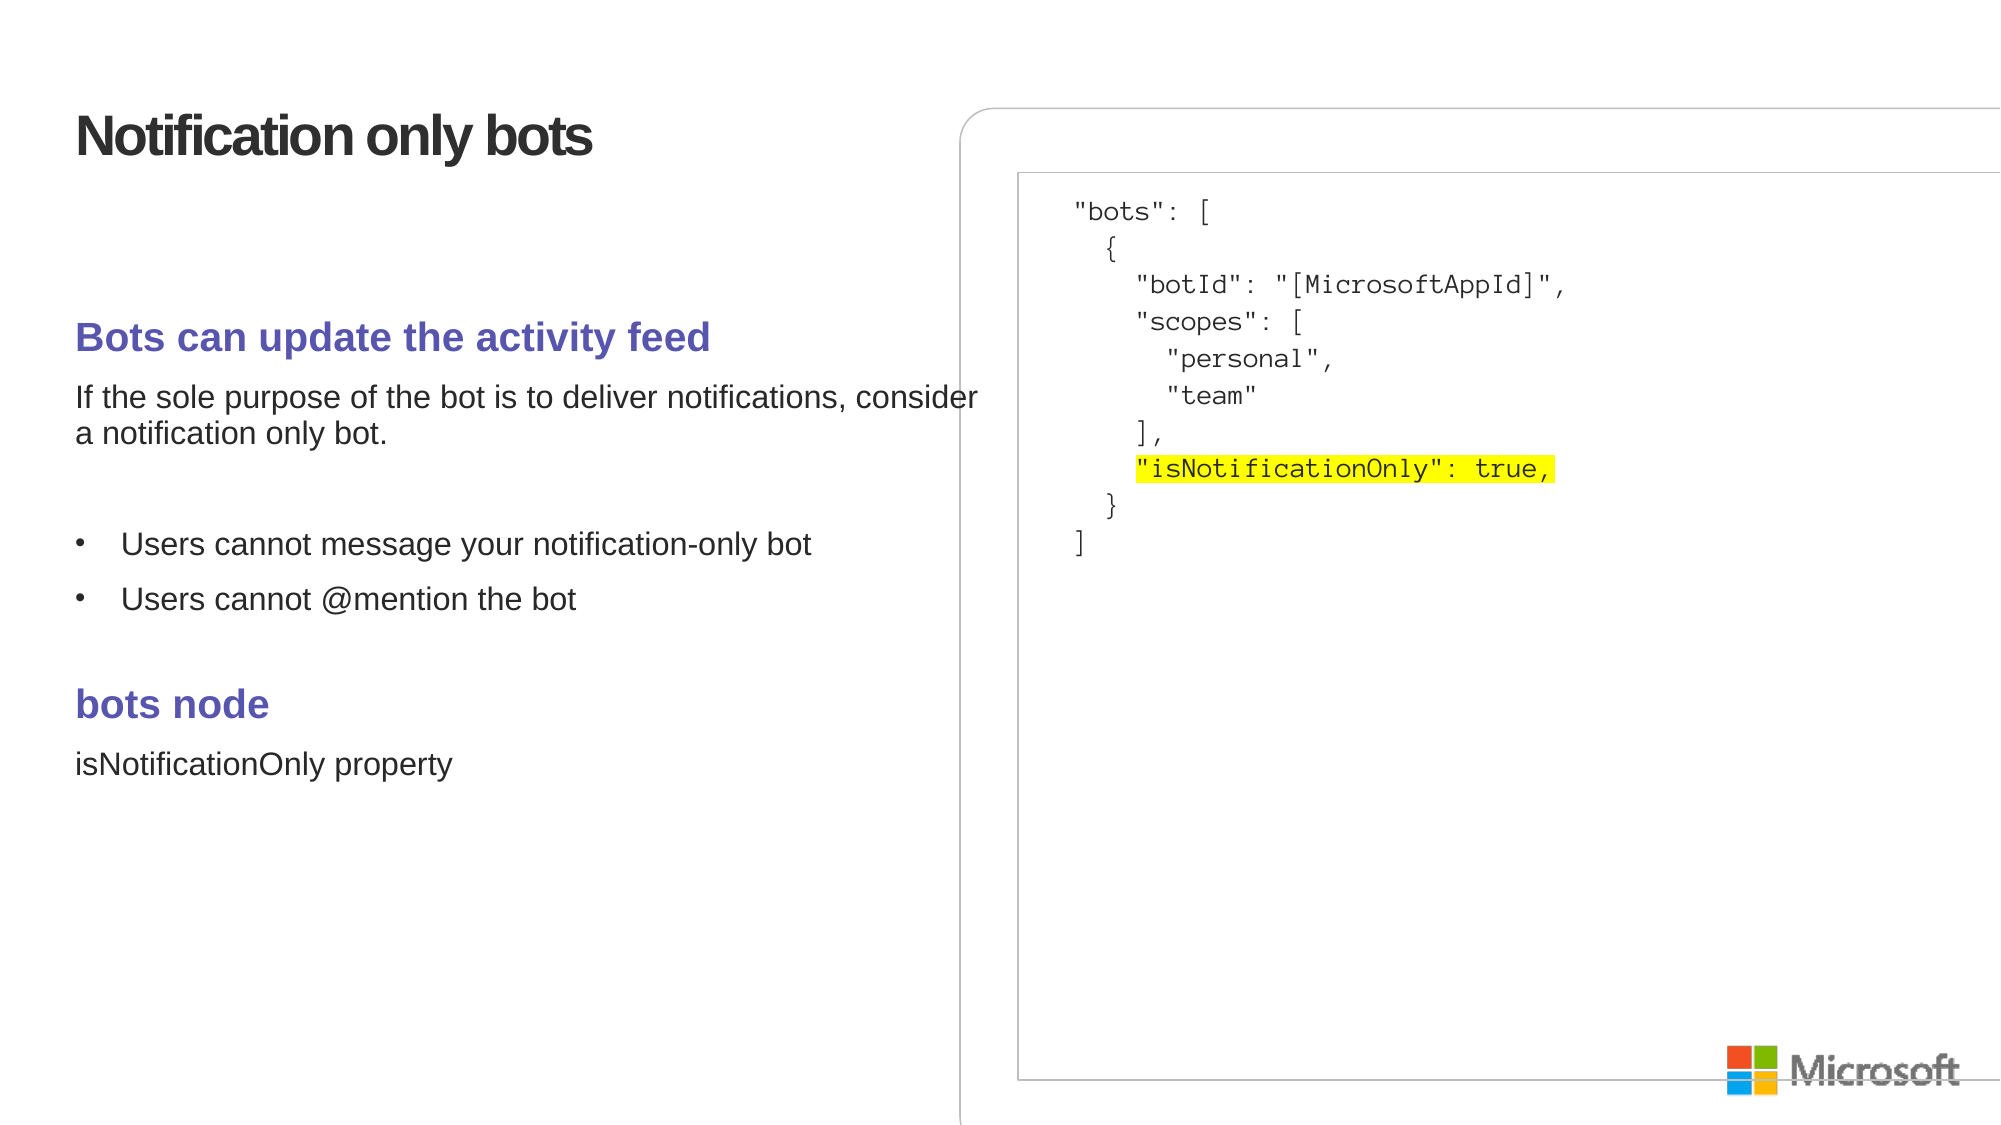

# Notification only bots

"bots": [
  {
    "botId": "[MicrosoftAppId]",
    "scopes": [
      "personal",
      "team"
    ],
    "isNotificationOnly": true,
  }
]
Bots can update the activity feed
If the sole purpose of the bot is to deliver notifications, consider a notification only bot.

Users cannot message your notification-only bot
Users cannot @mention the bot

bots node
isNotificationOnly property